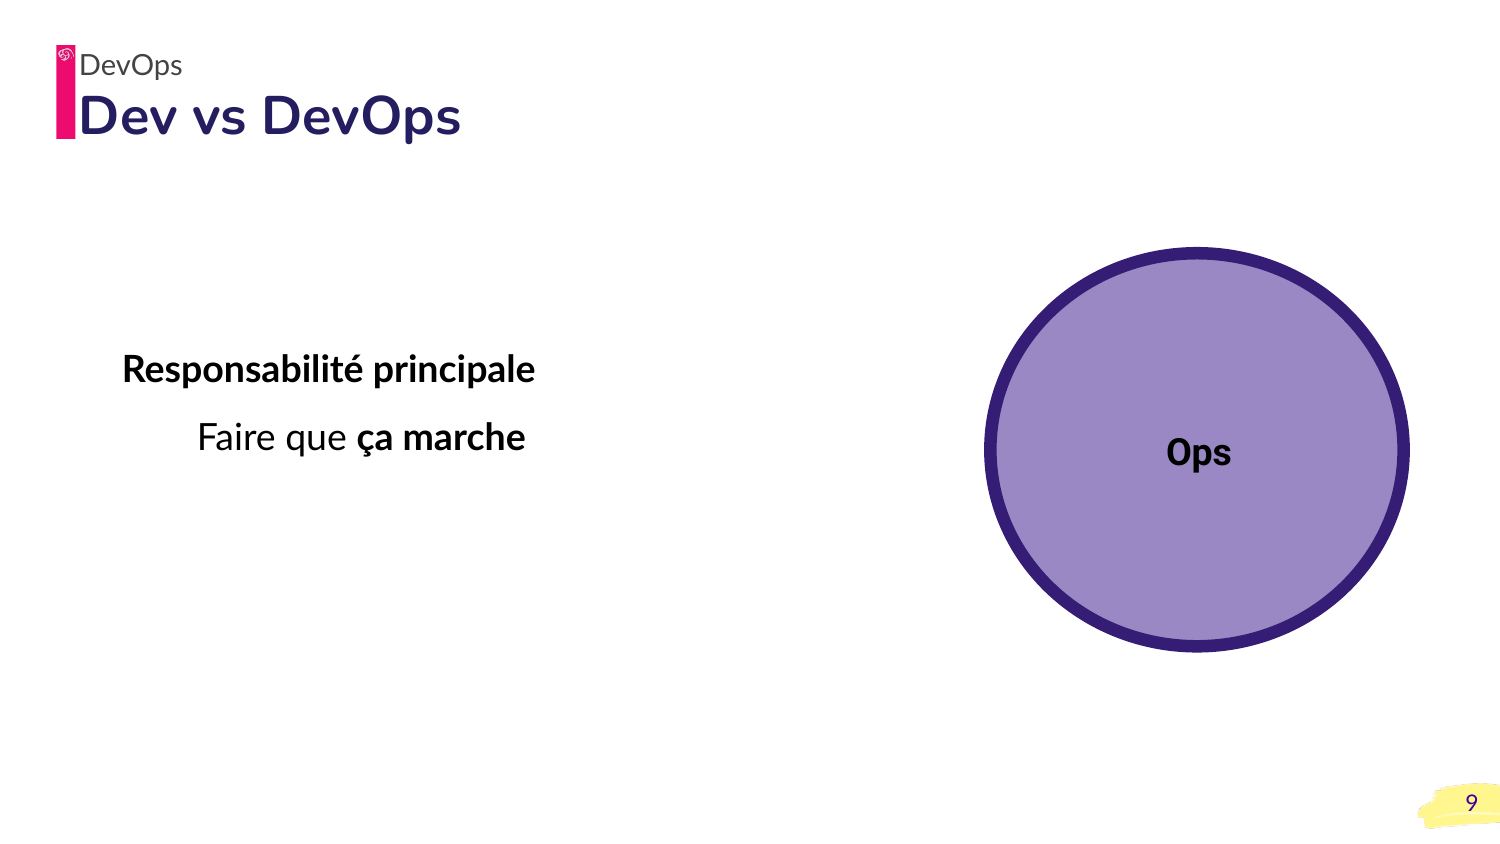

DevOps
# Dev vs DevOps

Responsabilité principale
Faire que ça marche

Ops
9